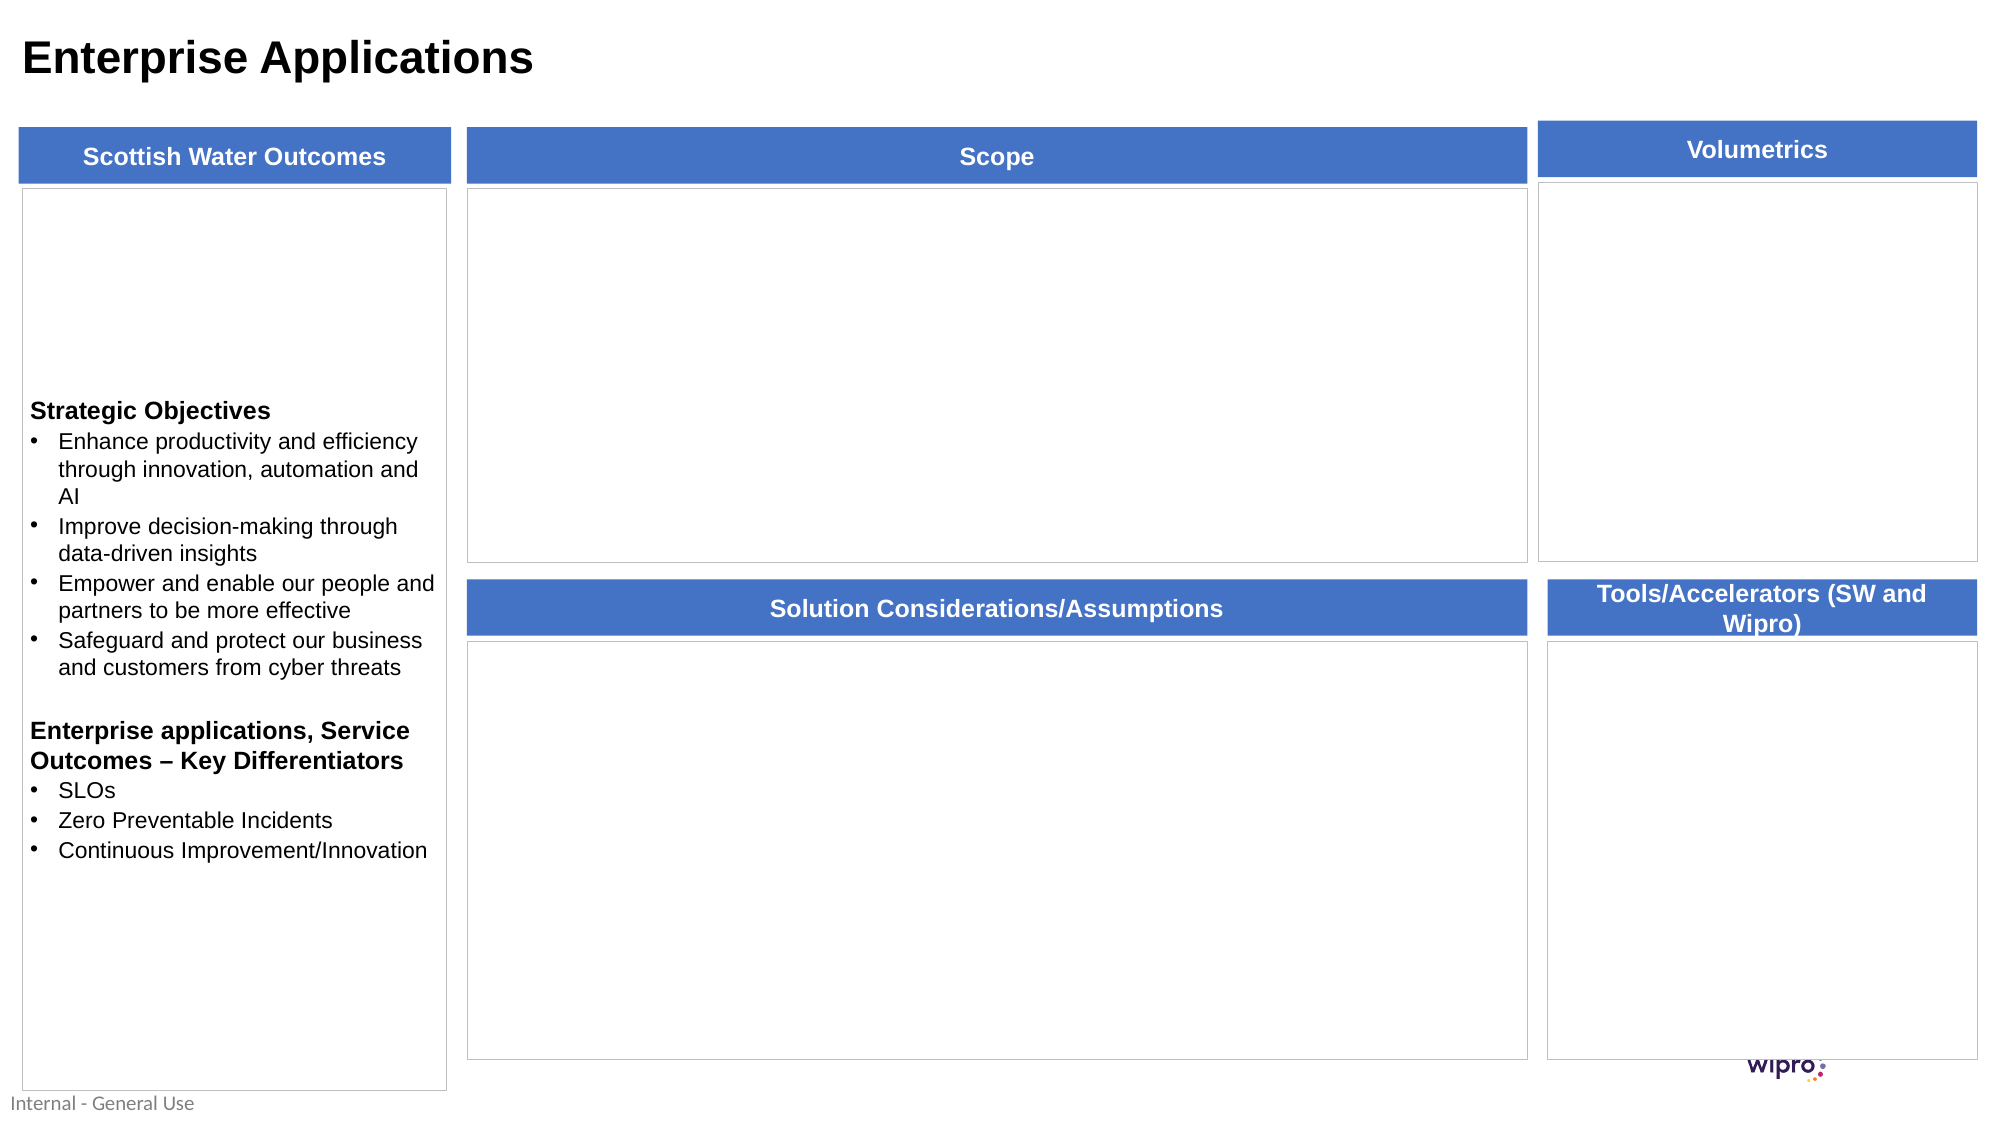

# Enterprise Applications
Volumetrics
Scottish Water Outcomes
Scope

Strategic Objectives
Enhance productivity and efficiency through innovation, automation and AI
Improve decision-making through data-driven insights
Empower and enable our people and partners to be more effective
Safeguard and protect our business and customers from cyber threats

Enterprise applications, Service Outcomes – Key Differentiators
SLOs
Zero Preventable Incidents
Continuous Improvement/Innovation

Solution Considerations/Assumptions
Tools/Accelerators (SW and Wipro)